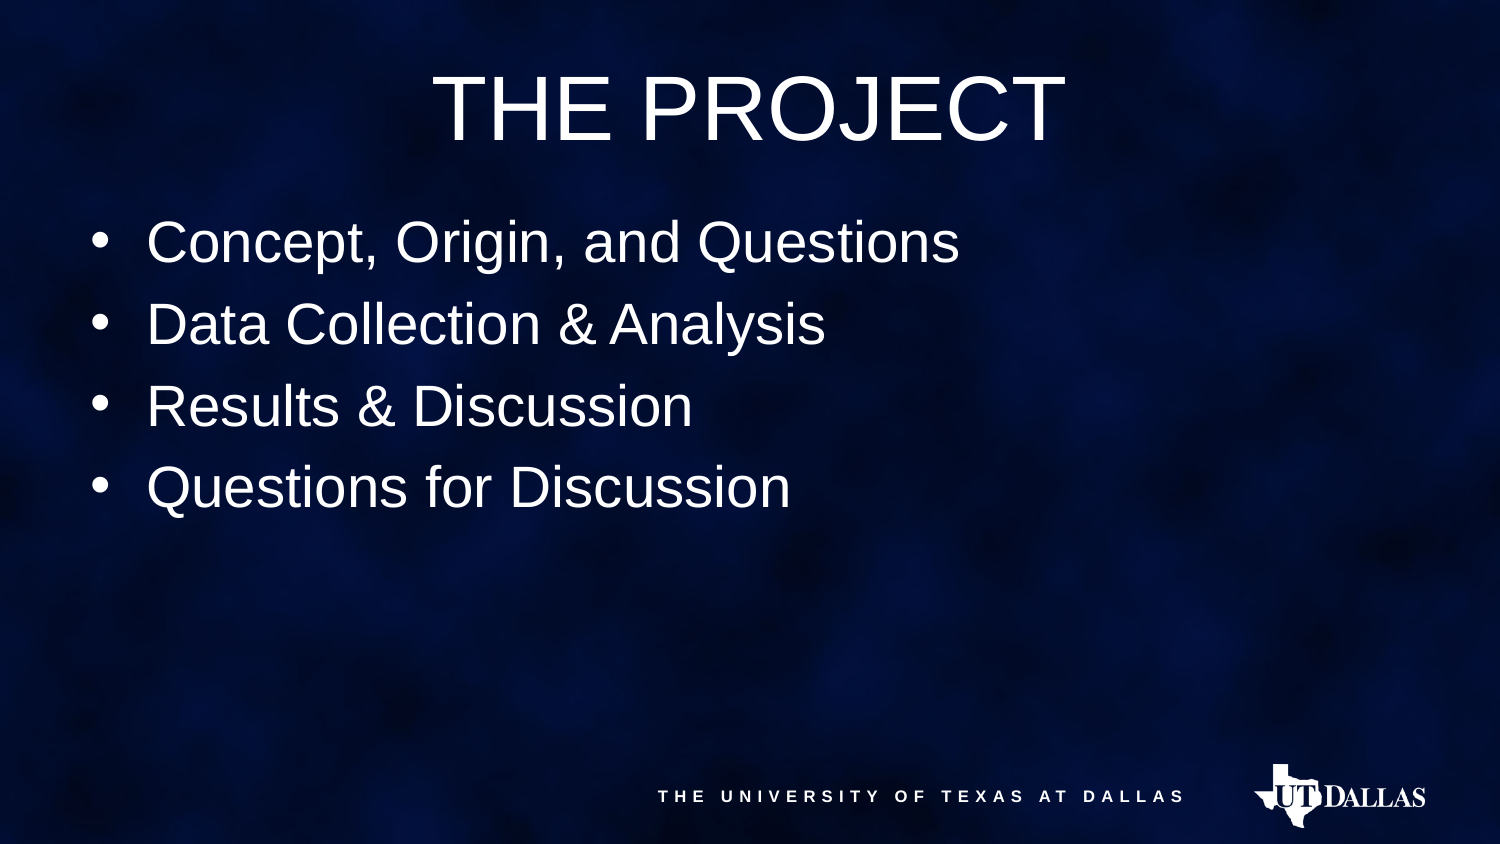

# The Project
Concept, Origin, and Questions
Data Collection & Analysis
Results & Discussion
Questions for Discussion